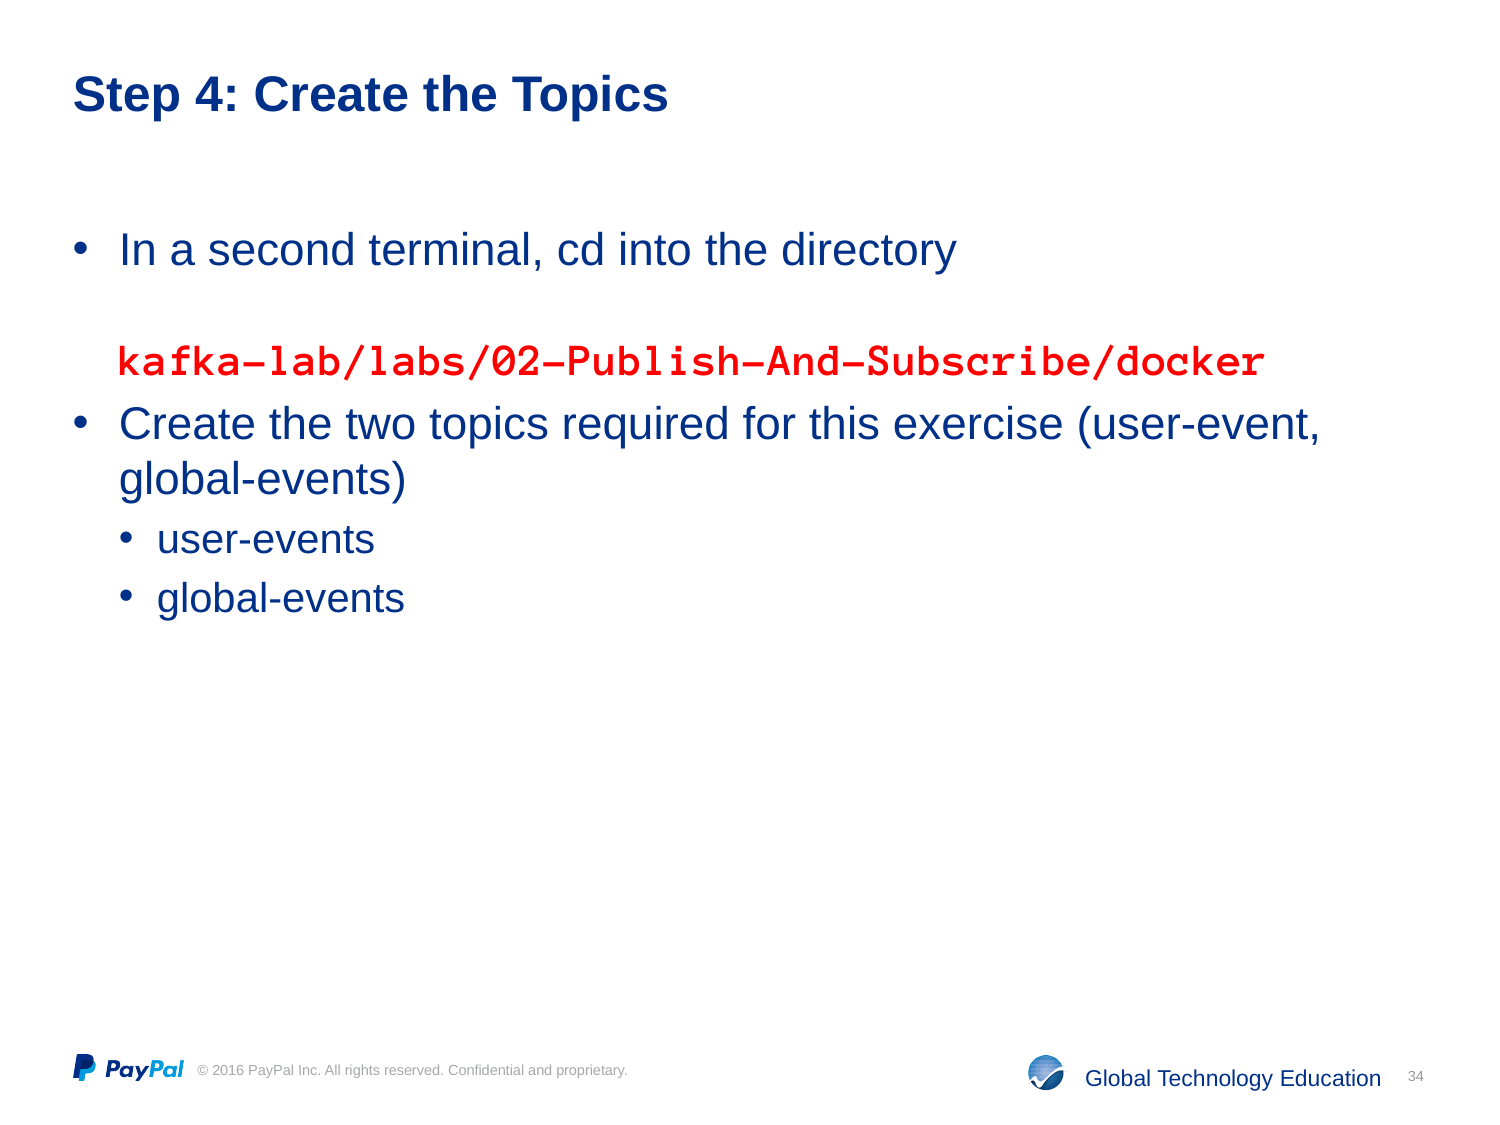

# Step 4: Create the Topics
In a second terminal, cd into the directory
	kafka-lab/labs/02-Publish-And-Subscribe/docker
Create the two topics required for this exercise (user-event, global-events)
user-events
global-events
34